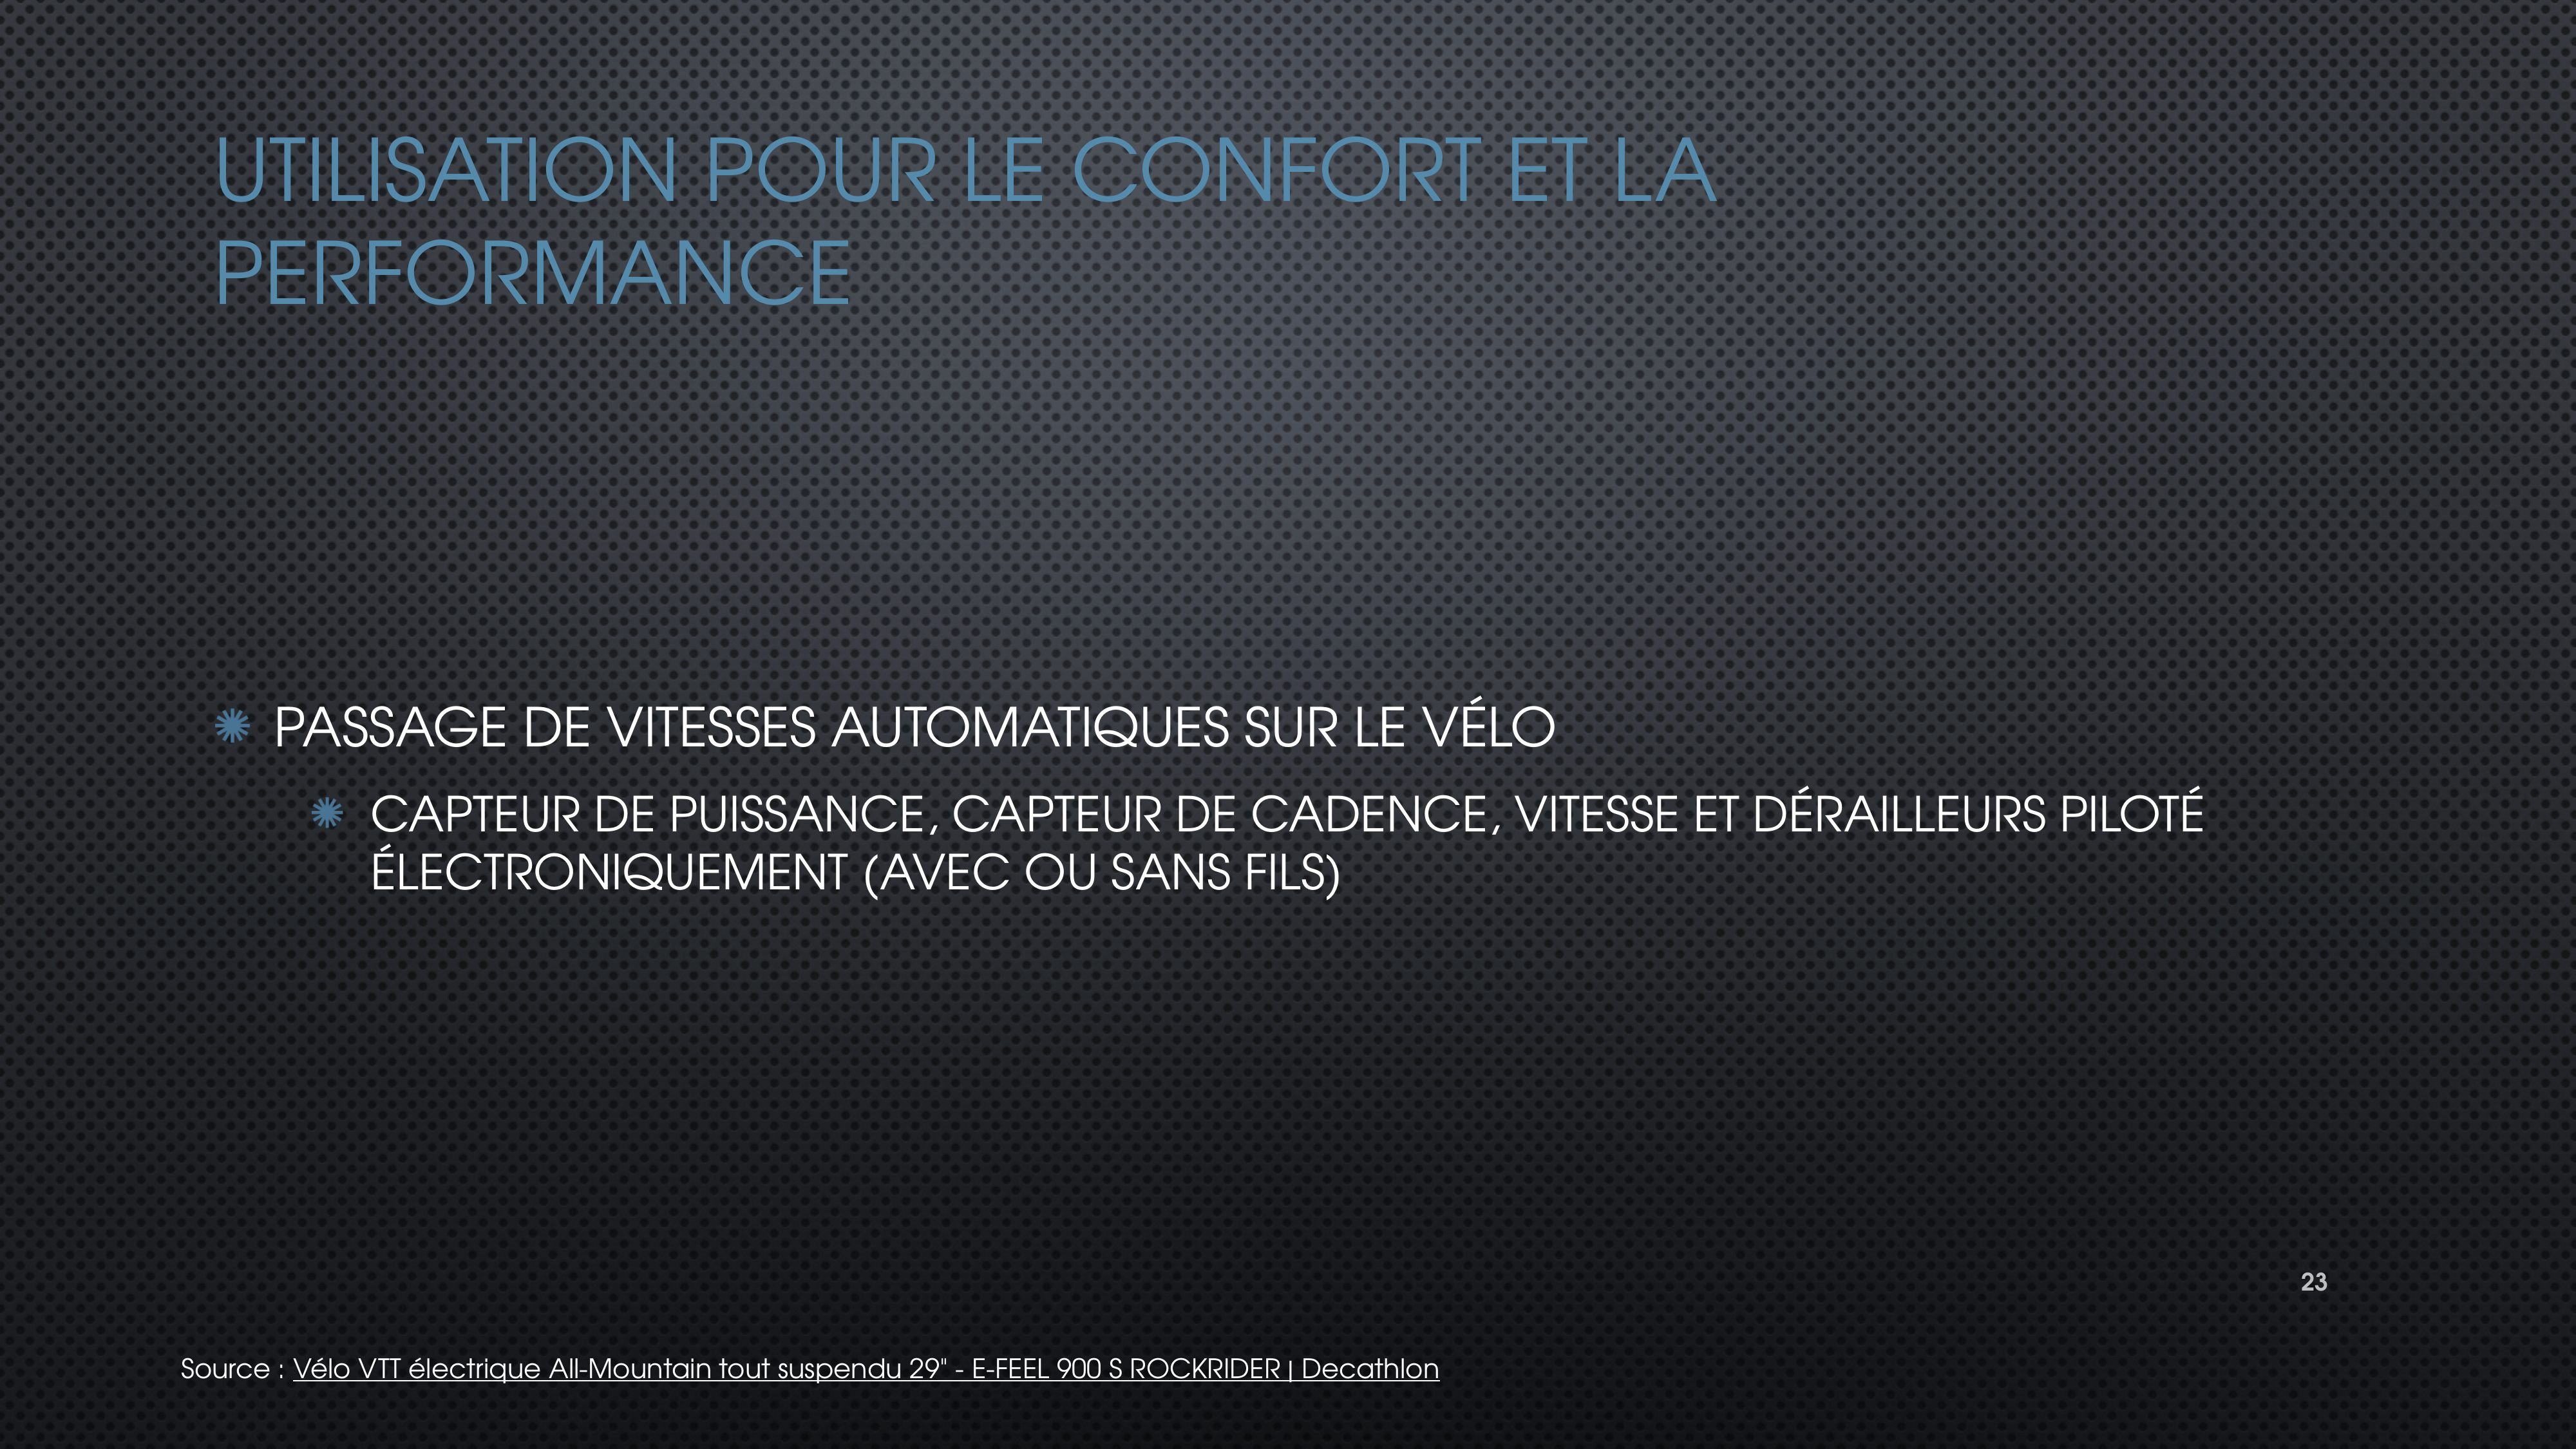

# Utilisation pour le confort et la performance
Passage de vitesses automatiques sur le vélo
Capteur de puissance, capteur de cadence, vitesse et dérailleurs piloté électroniquement (avec ou sans fils)

23
Source : Vélo VTT électrique All-Mountain tout suspendu 29" - E-FEEL 900 S ROCKRIDER | Decathlon